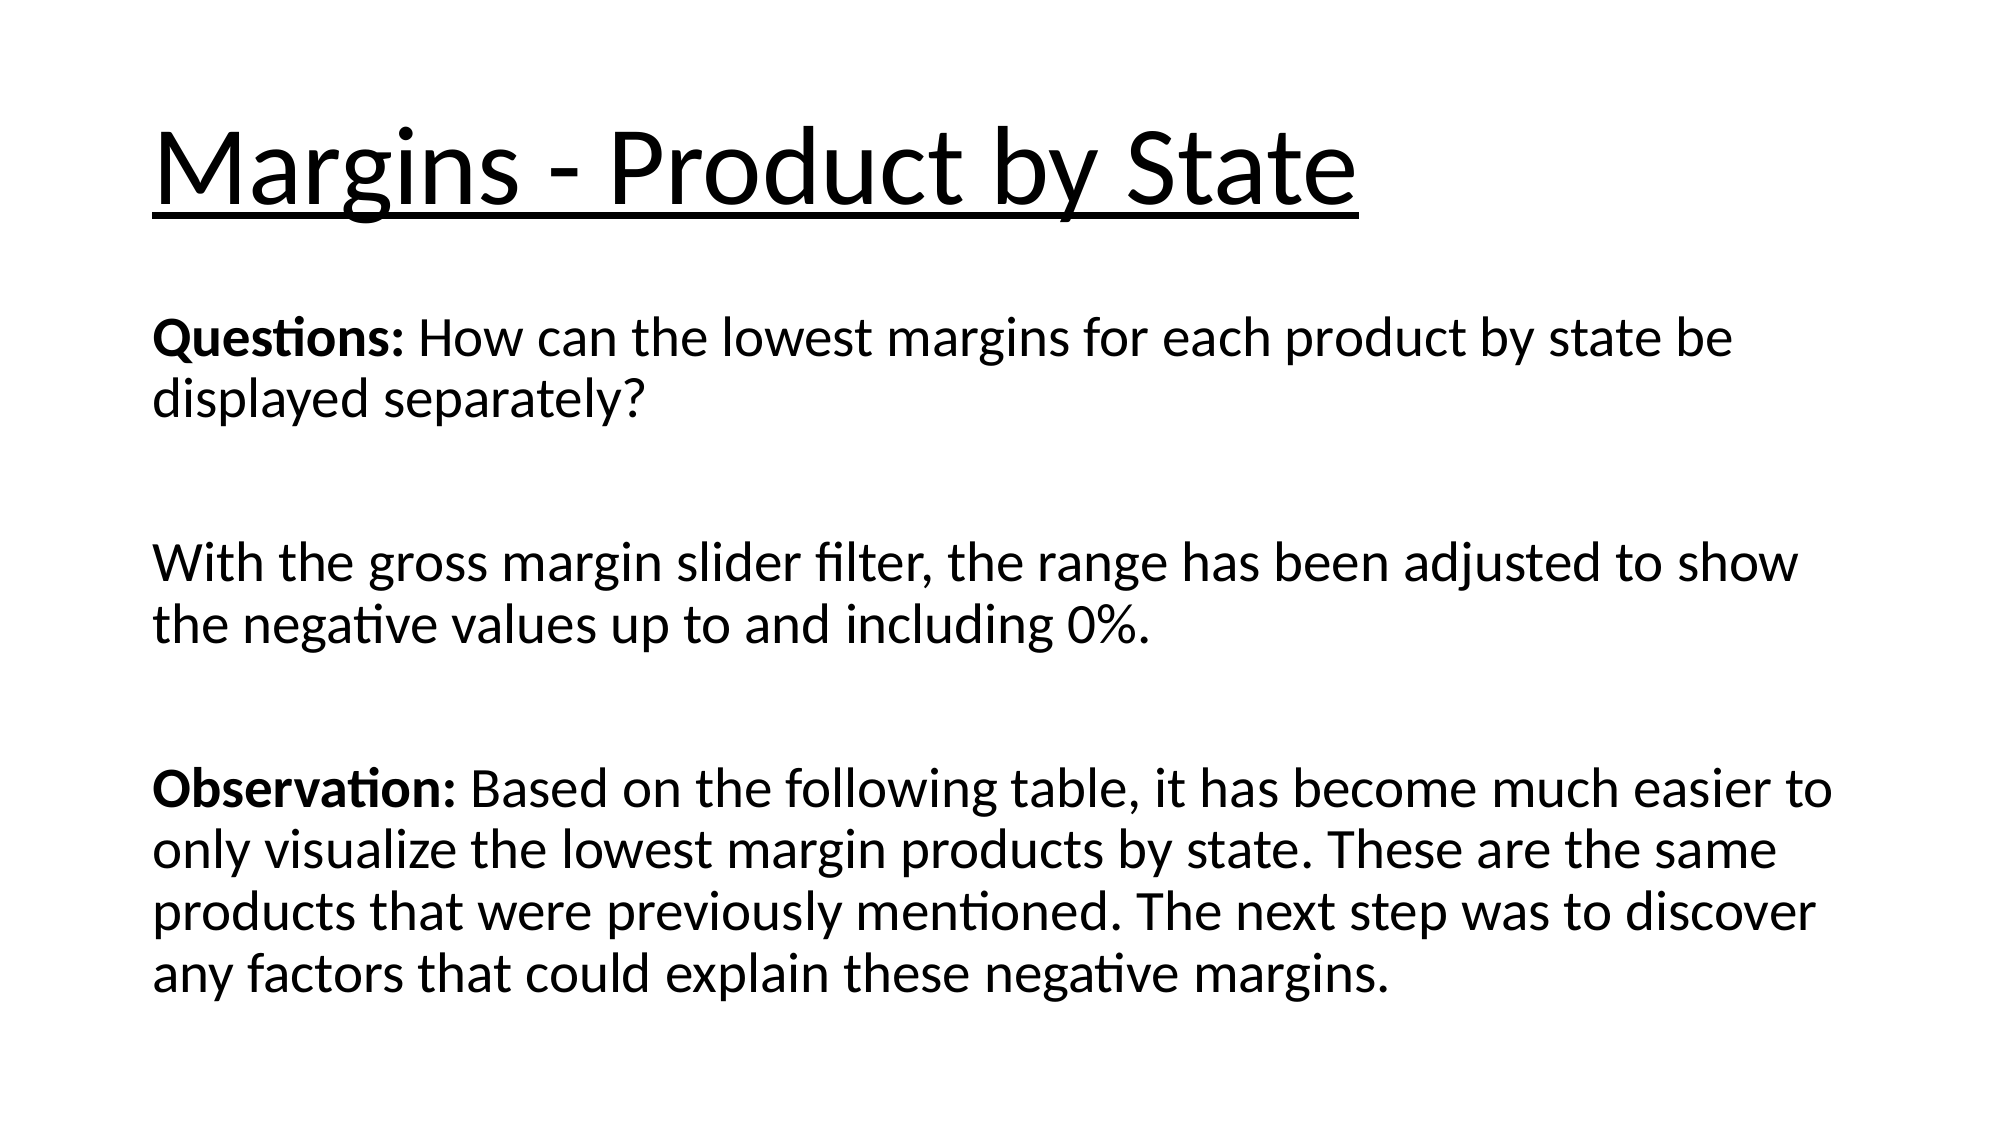

# Margins - Product by State
Questions: How can the lowest margins for each product by state be displayed separately?

With the gross margin slider filter, the range has been adjusted to show the negative values up to and including 0%.

Observation: Based on the following table, it has become much easier to only visualize the lowest margin products by state. These are the same products that were previously mentioned. The next step was to discover any factors that could explain these negative margins.